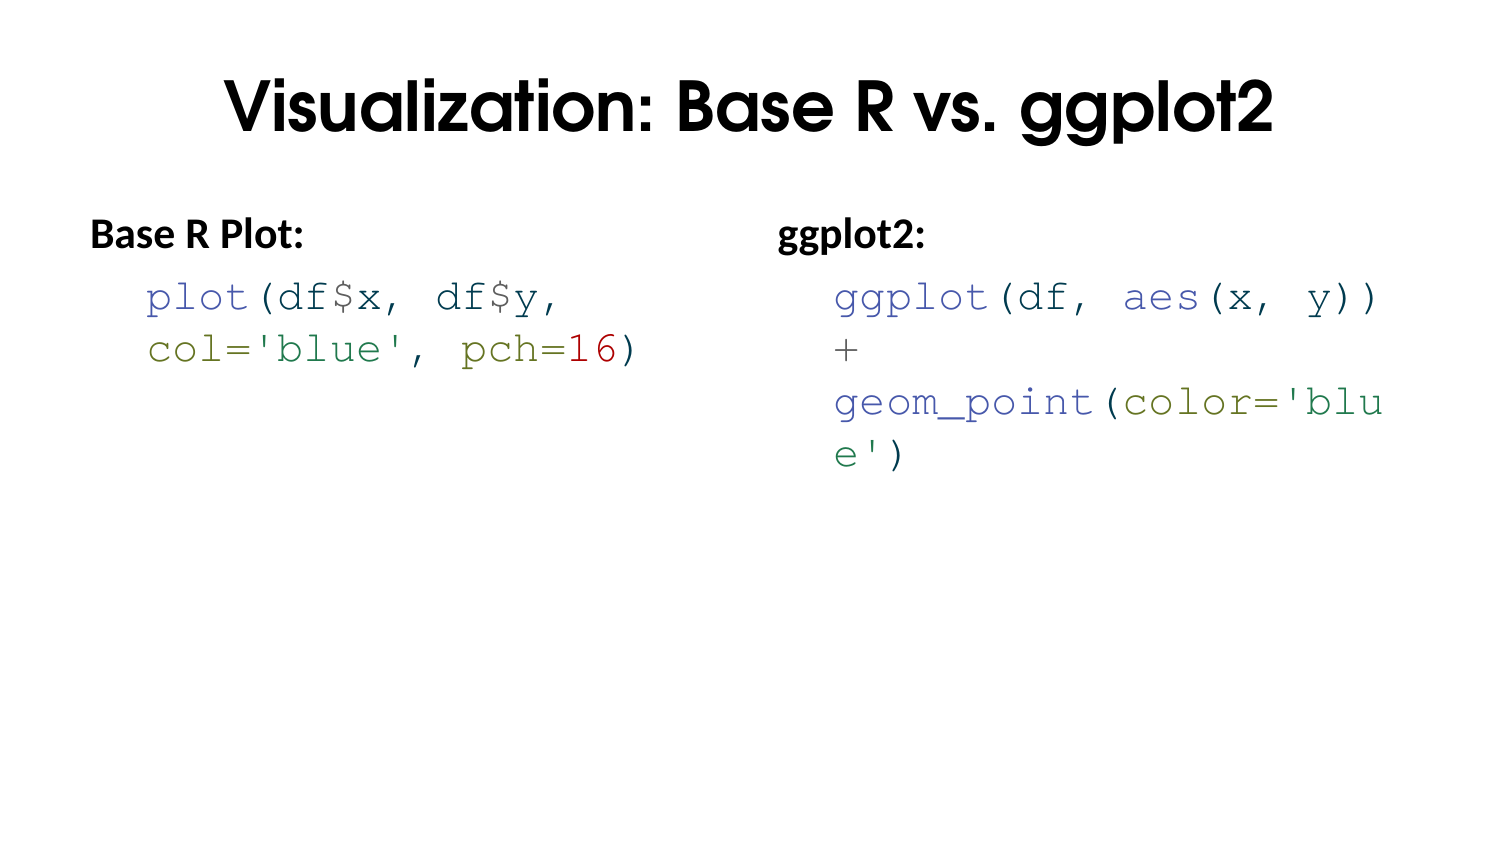

# Visualization: Base R vs. ggplot2
Base R Plot:
plot(df$x, df$y, col='blue', pch=16)
ggplot2:
ggplot(df, aes(x, y)) + geom_point(color='blue')